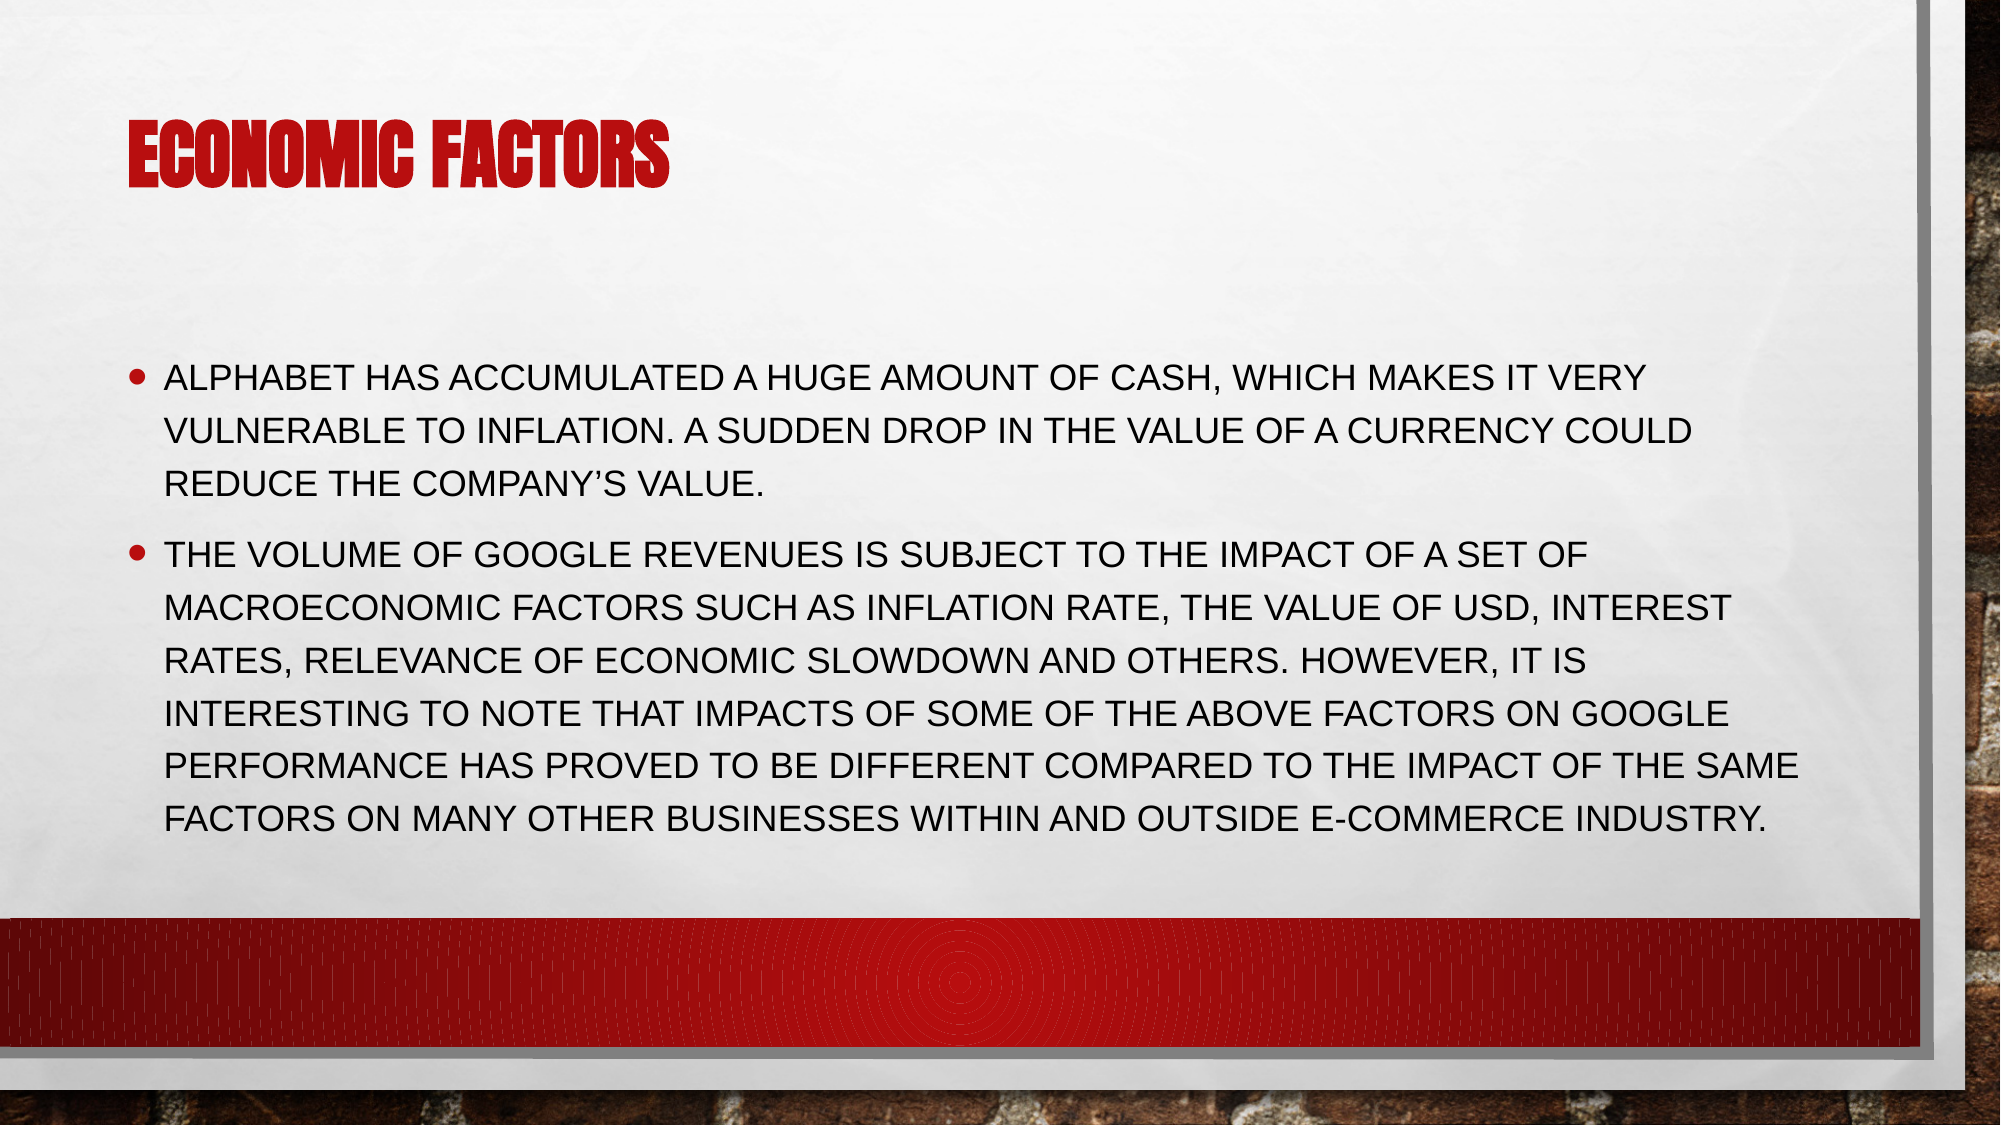

# Economic Factors
Alphabet has accumulated a huge amount of cash, which makes it very vulnerable to inflation. A sudden drop in the value of a currency could reduce the company’s value.
The volume of Google revenues is subject to the impact of a set of macroeconomic factors such as inflation rate, the value of USD, interest rates, relevance of economic slowdown and others. However, it is interesting to note that impacts of some of the above factors on Google performance has proved to be different compared to the impact of the same factors on many other businesses within and outside e-commerce industry.